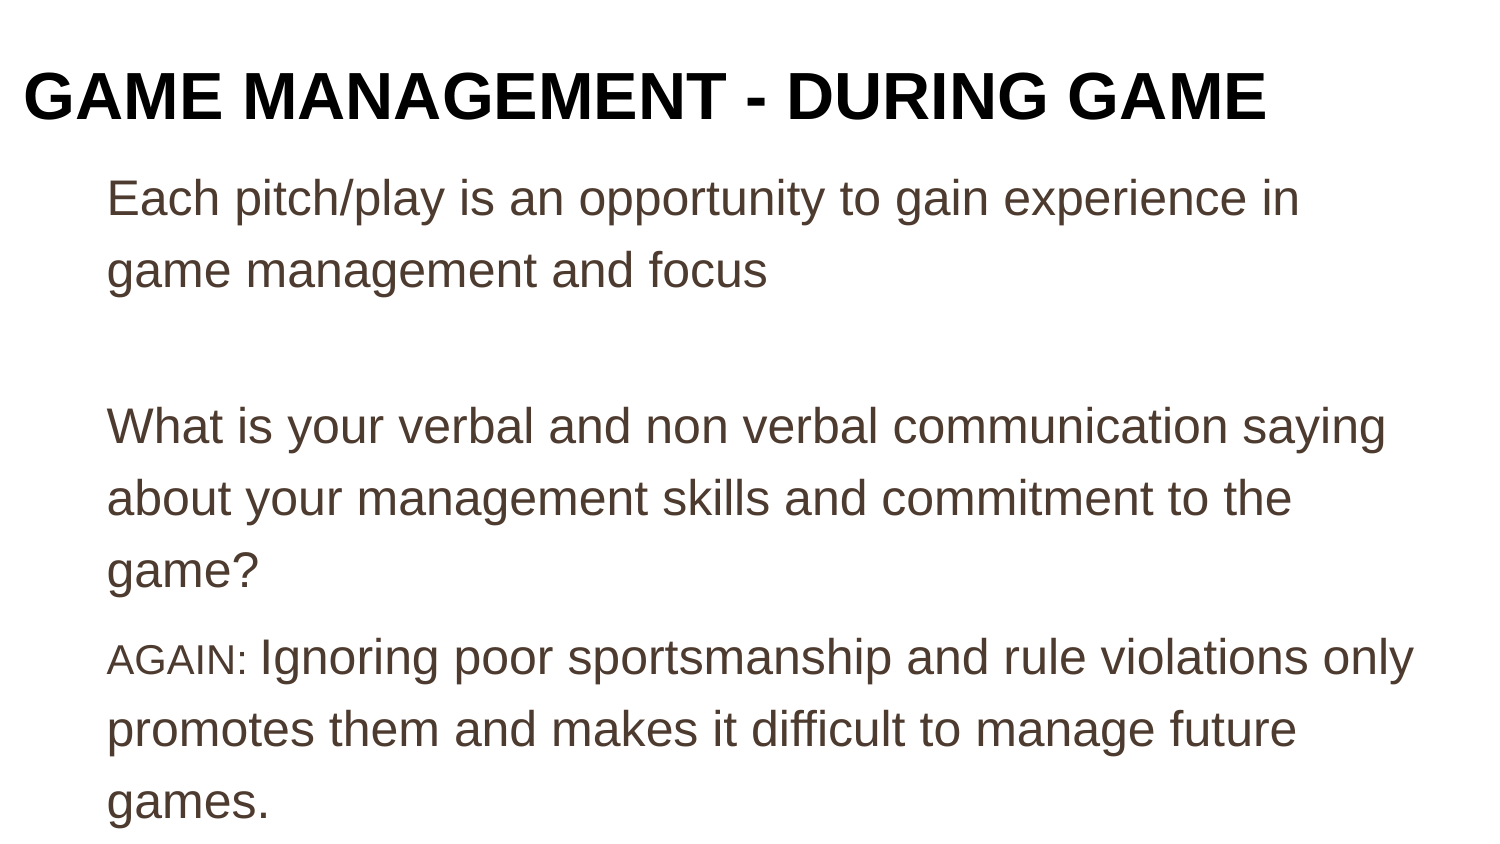

# GAME MANAGEMENT - DURING GAME

Each pitch/play is an opportunity to gain experience in game management and focus

What is your verbal and non verbal communication saying about your management skills and commitment to the game?
AGAIN: Ignoring poor sportsmanship and rule violations only promotes them and makes it difficult to manage future games.